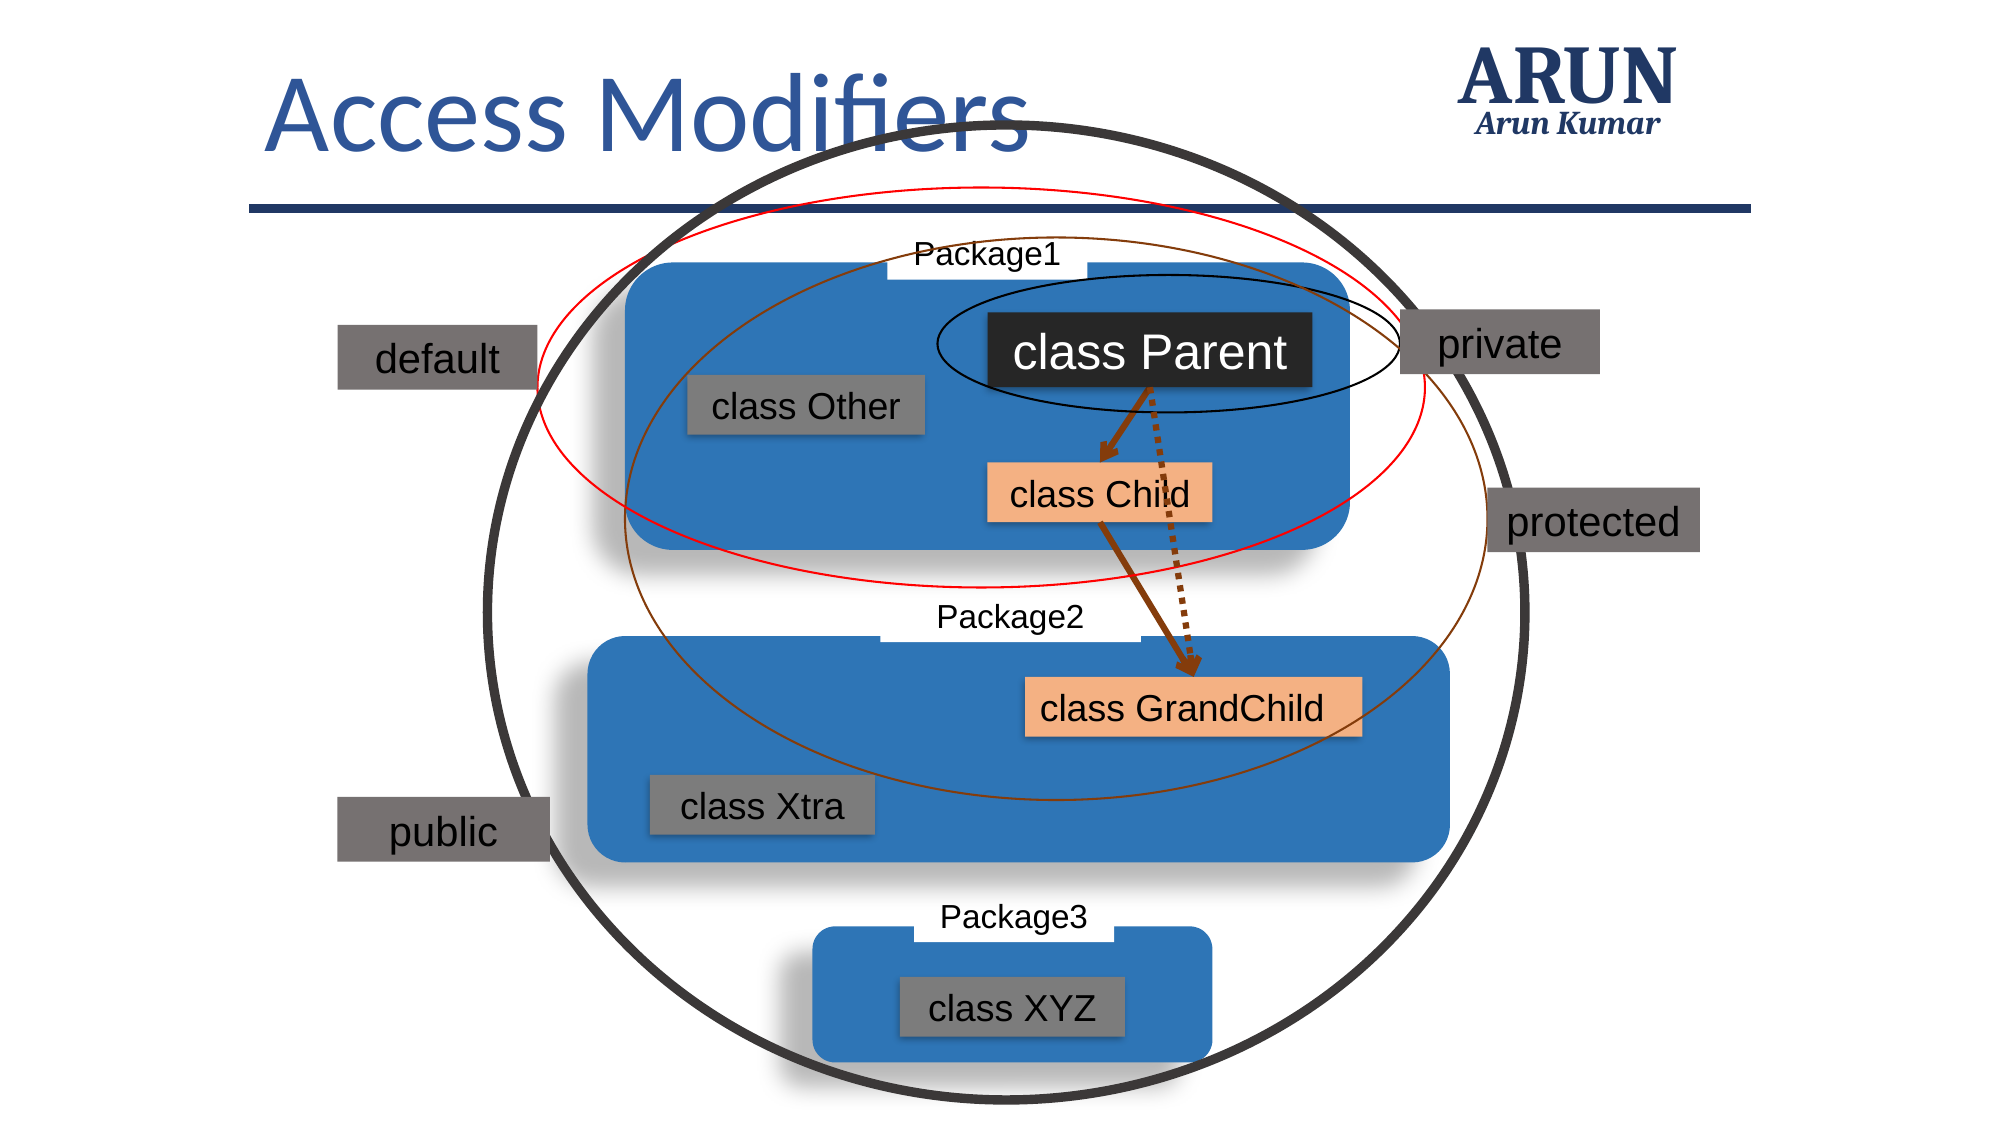

Access Modifiers

ARUN
Arun Kumar

Package1

private
class Parent
default
class Other
class Child
protected
Package2

class GrandChild
class Xtra
public
Package3

class XYZ